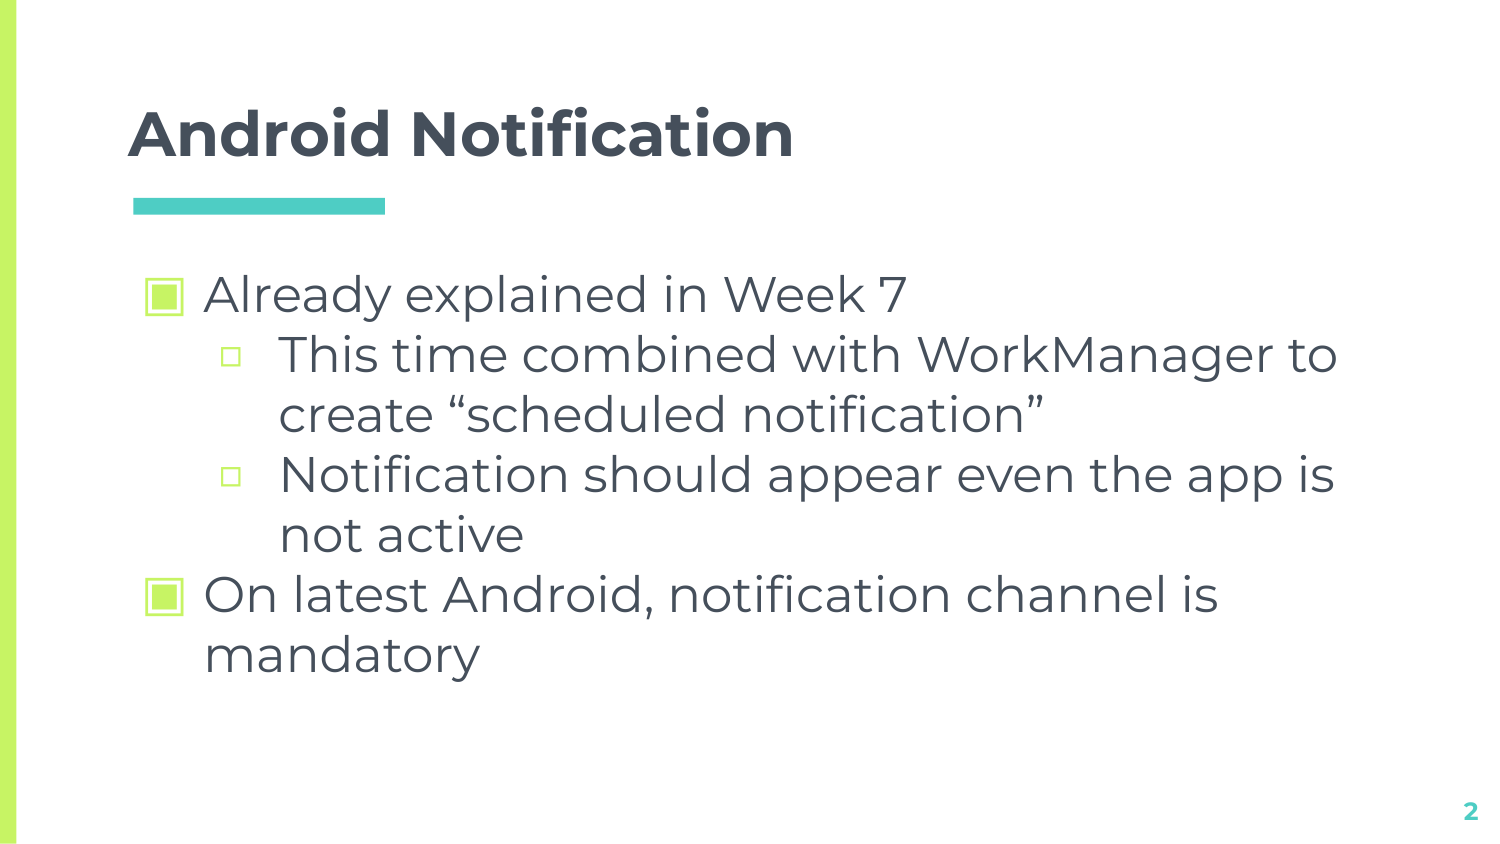

# Android Notification
Already explained in Week 7
This time combined with WorkManager to create “scheduled notification”
Notification should appear even the app is not active
On latest Android, notification channel is mandatory

2